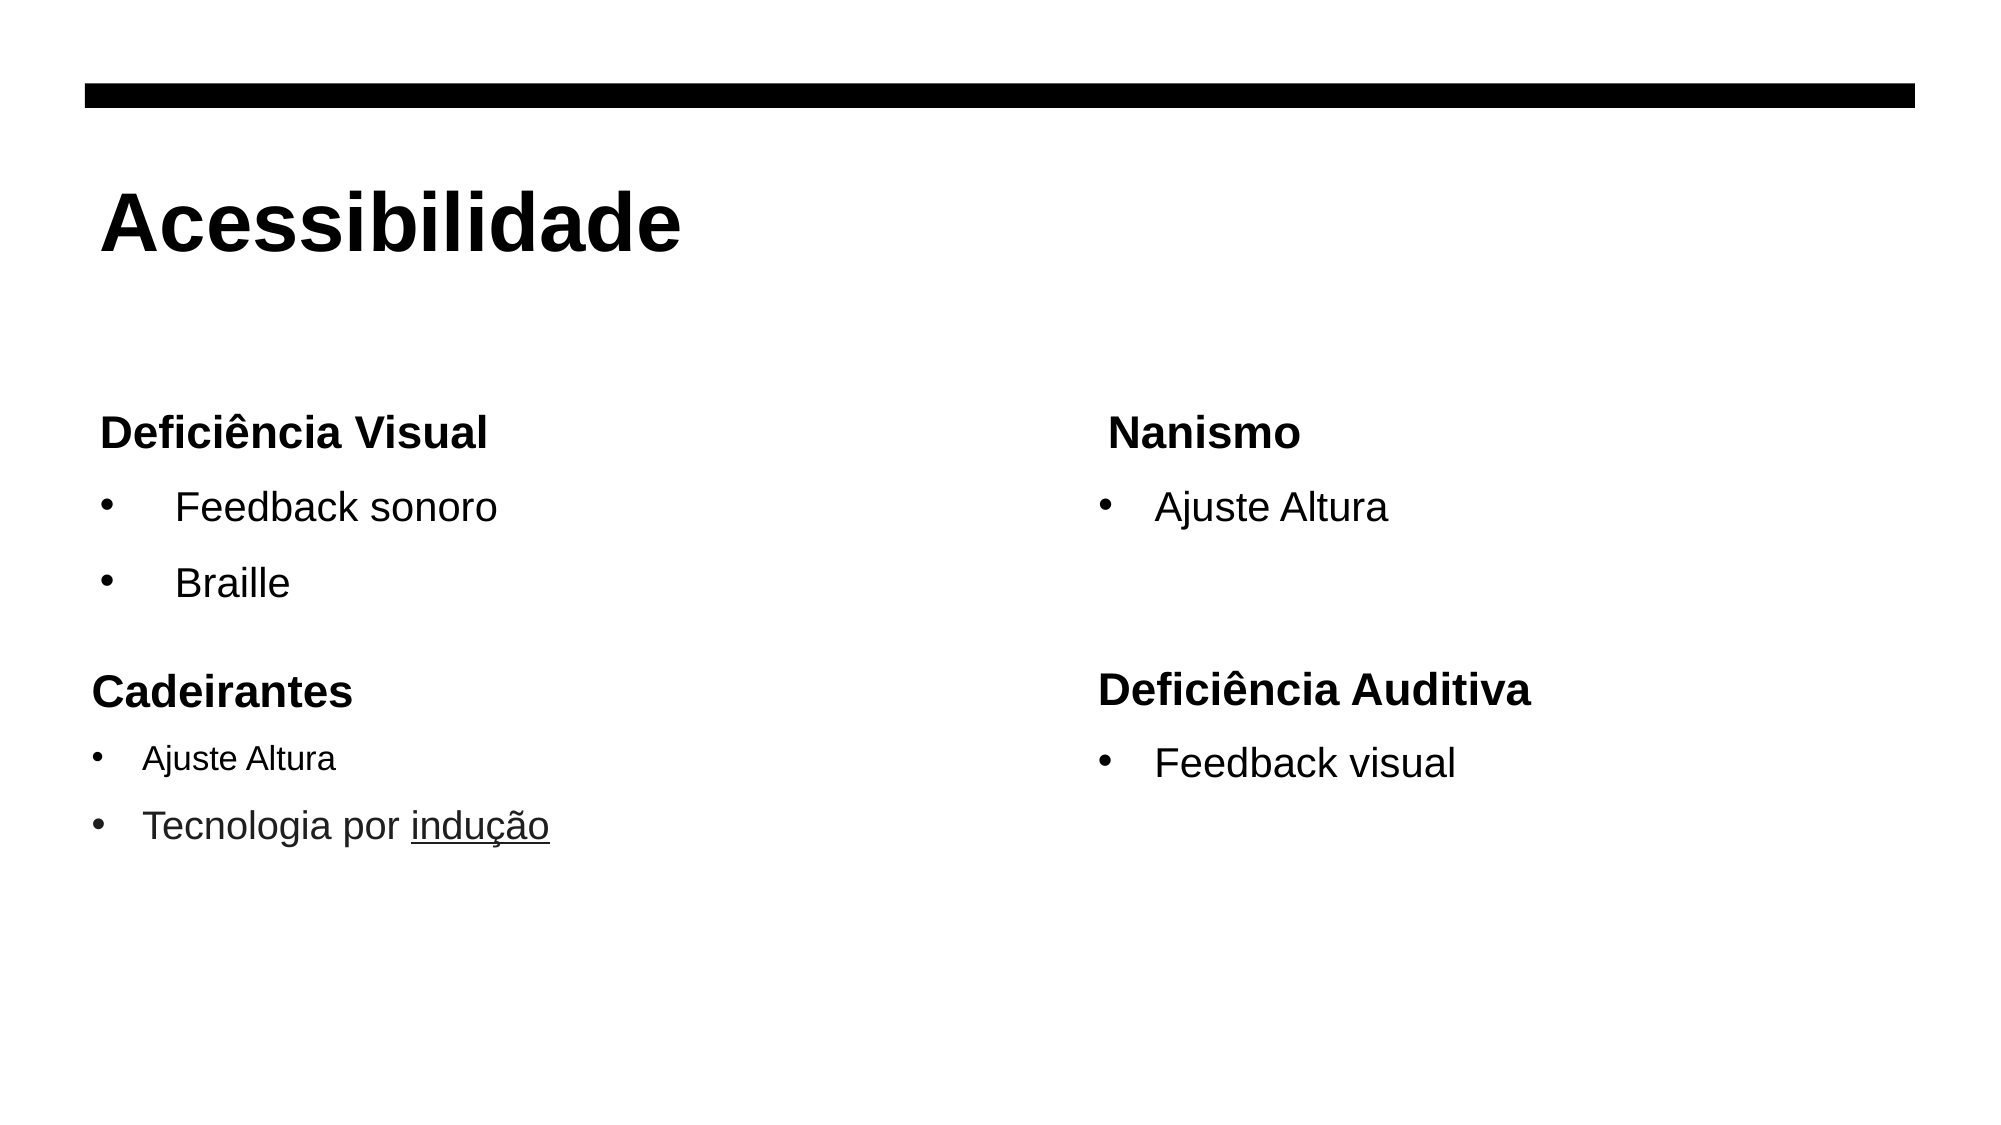

# Acessibilidade
Deficiência Visual
Nanismo
Feedback sonoro
Braille
Ajuste Altura
Deficiência Auditiva
Cadeirantes
Feedback visual
Ajuste Altura
Tecnologia por indução